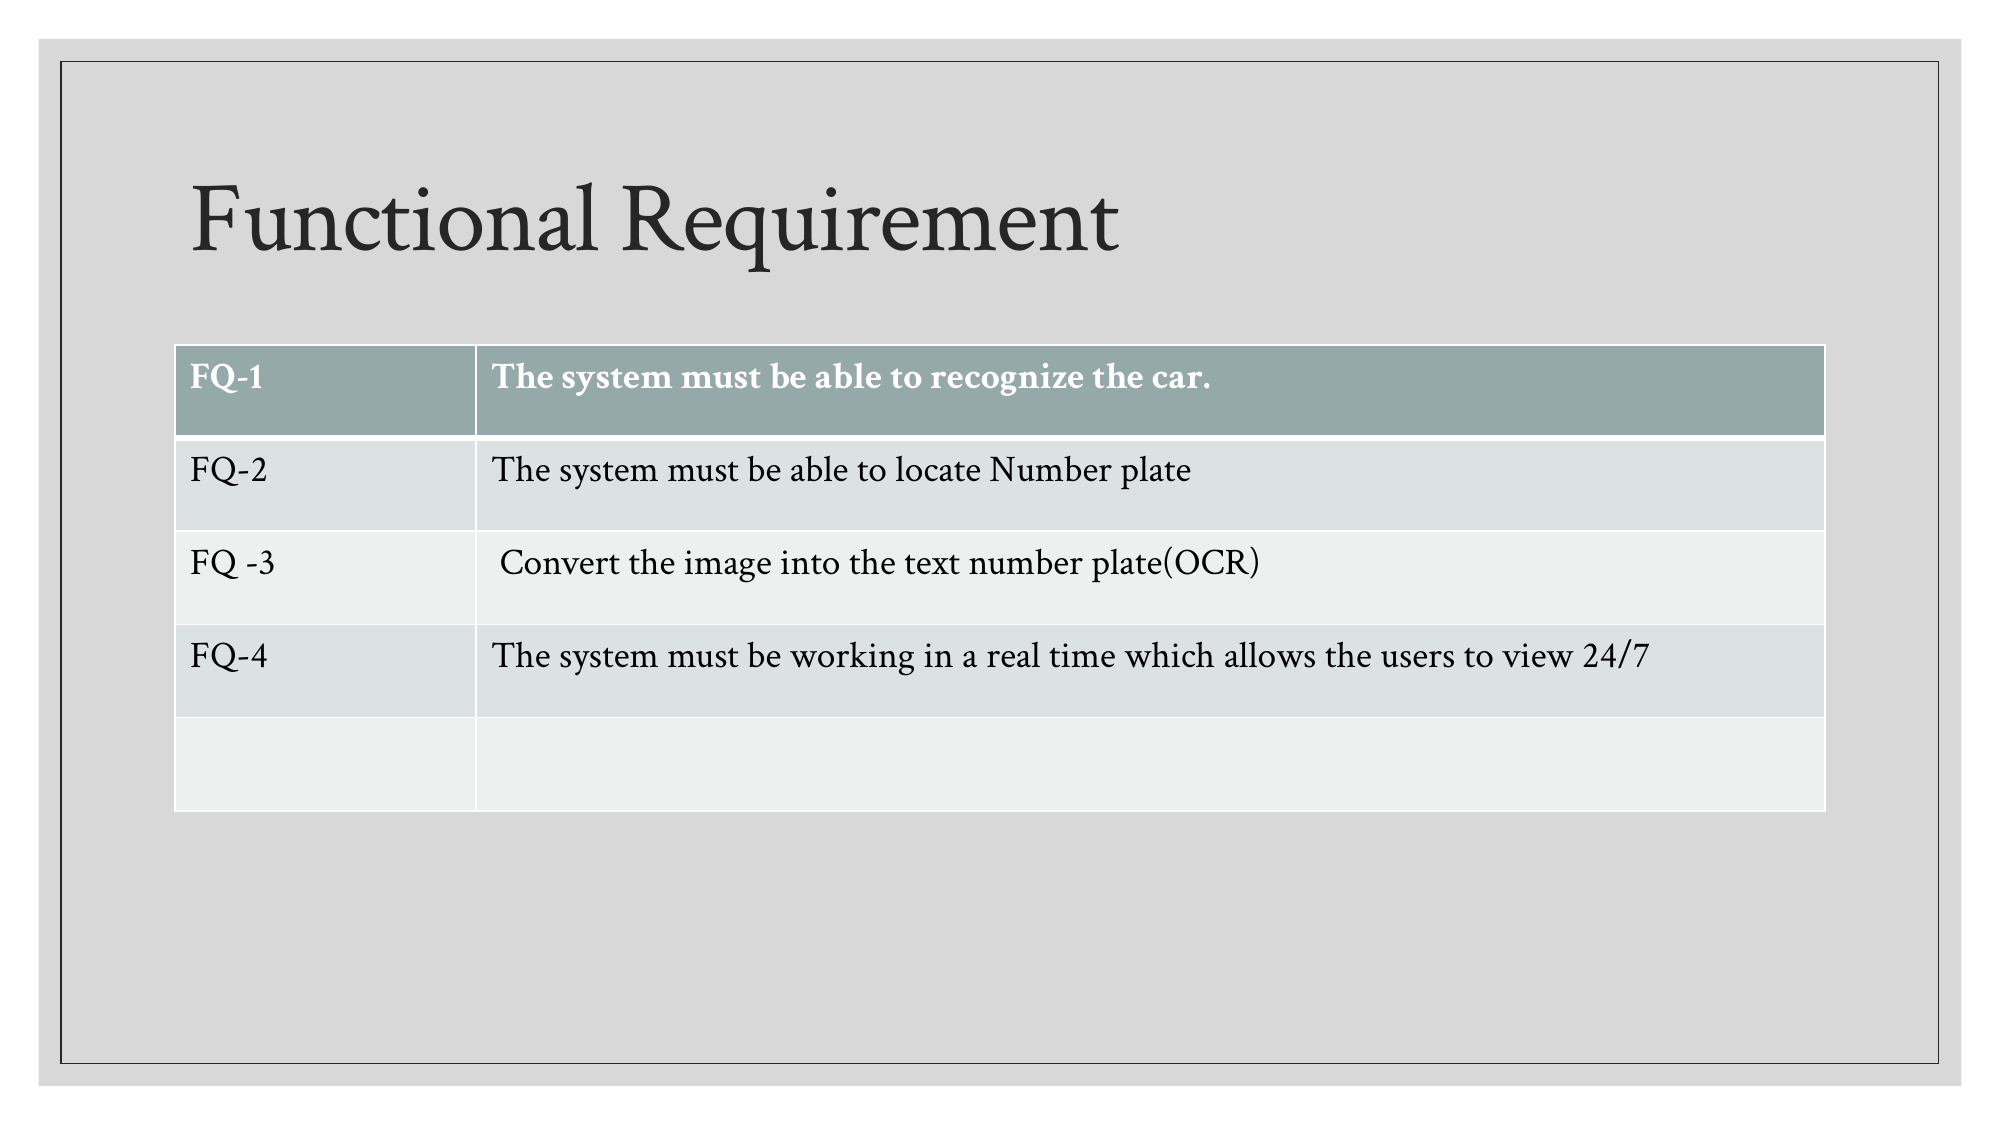

# Functional Requirement
| FQ-1 | The system must be able to recognize the car. |
| --- | --- |
| FQ-2 | The system must be able to locate Number plate |
| FQ -3 | Convert the image into the text number plate(OCR) |
| FQ-4 | The system must be working in a real time which allows the users to view 24/7 |
|  |  |